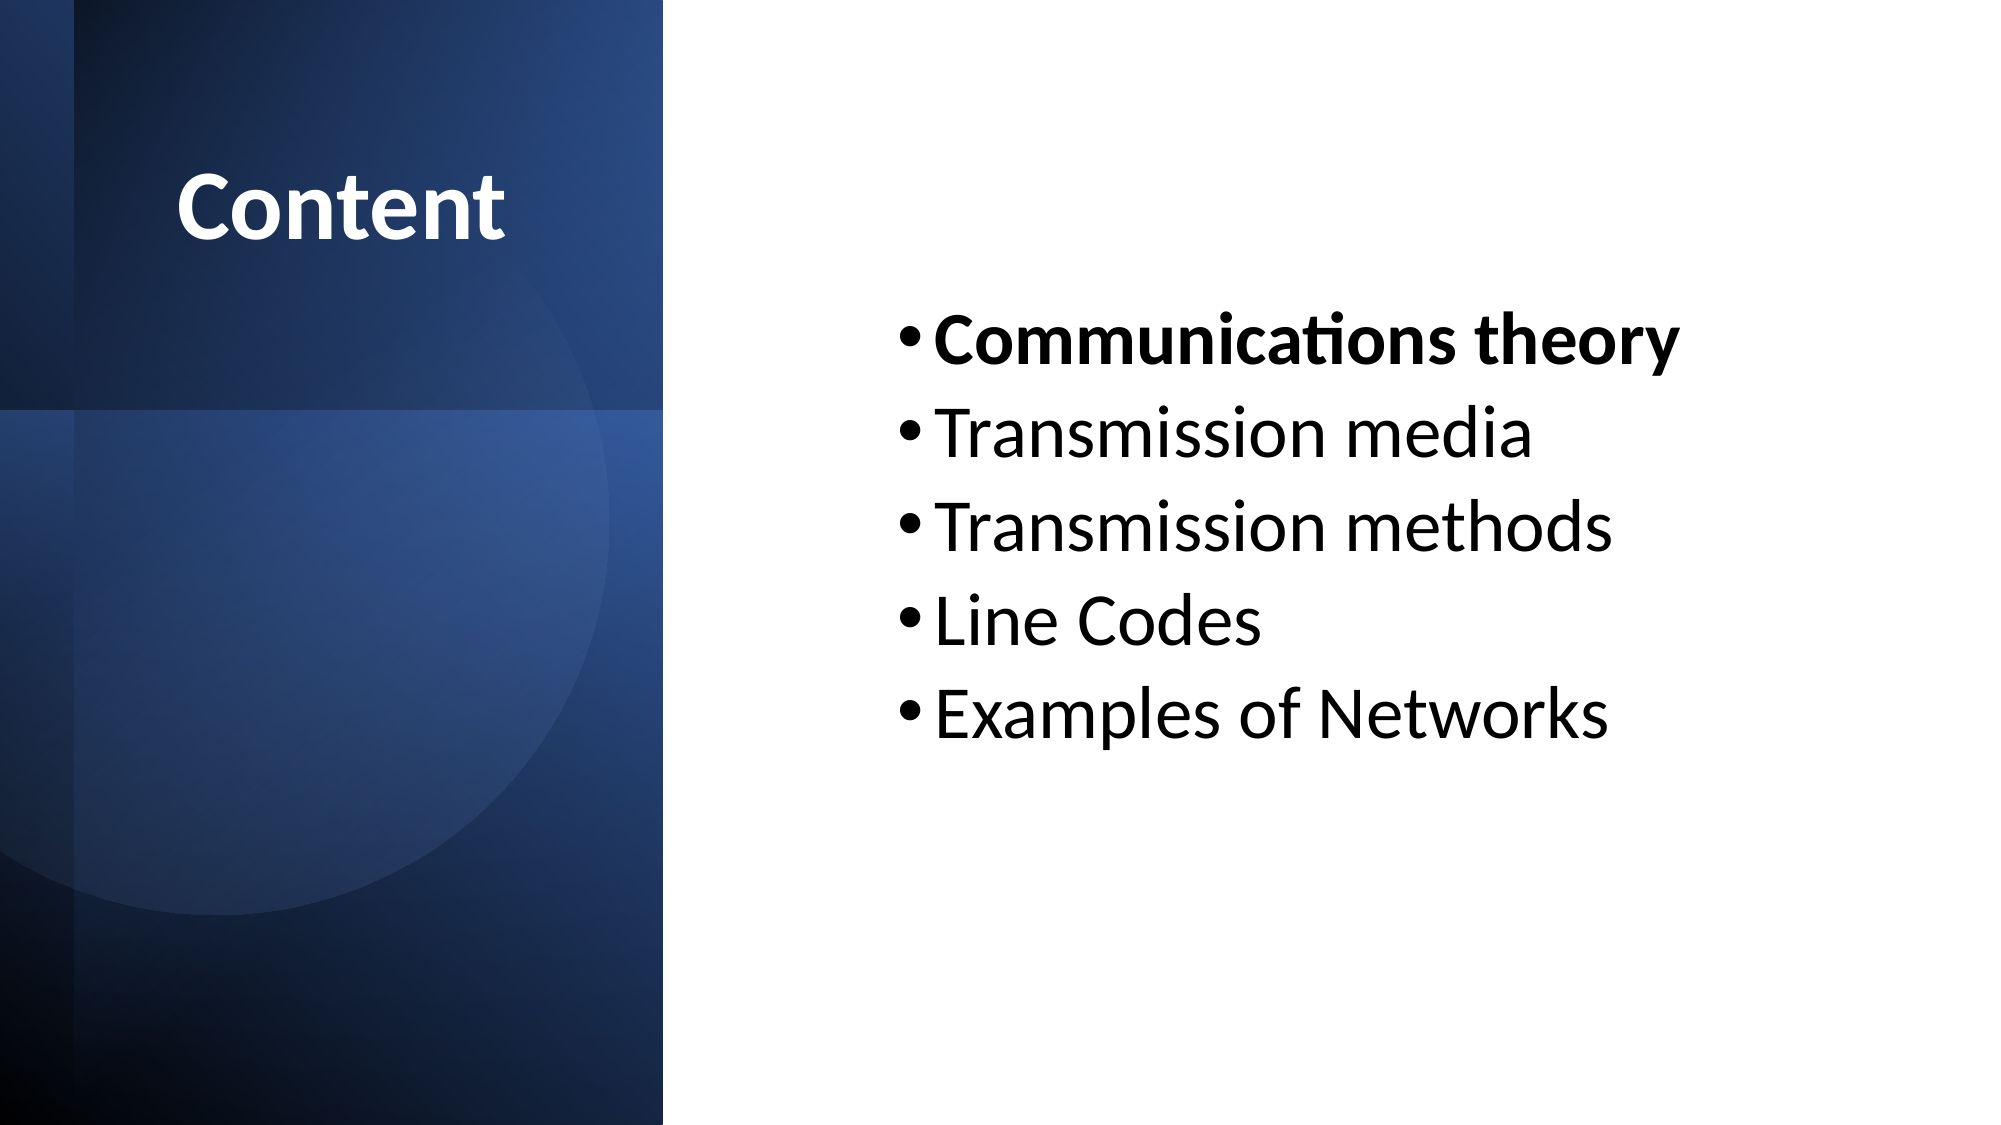

Content

Communications theory
Transmission media
Transmission methods
Line Codes
Examples of Networks